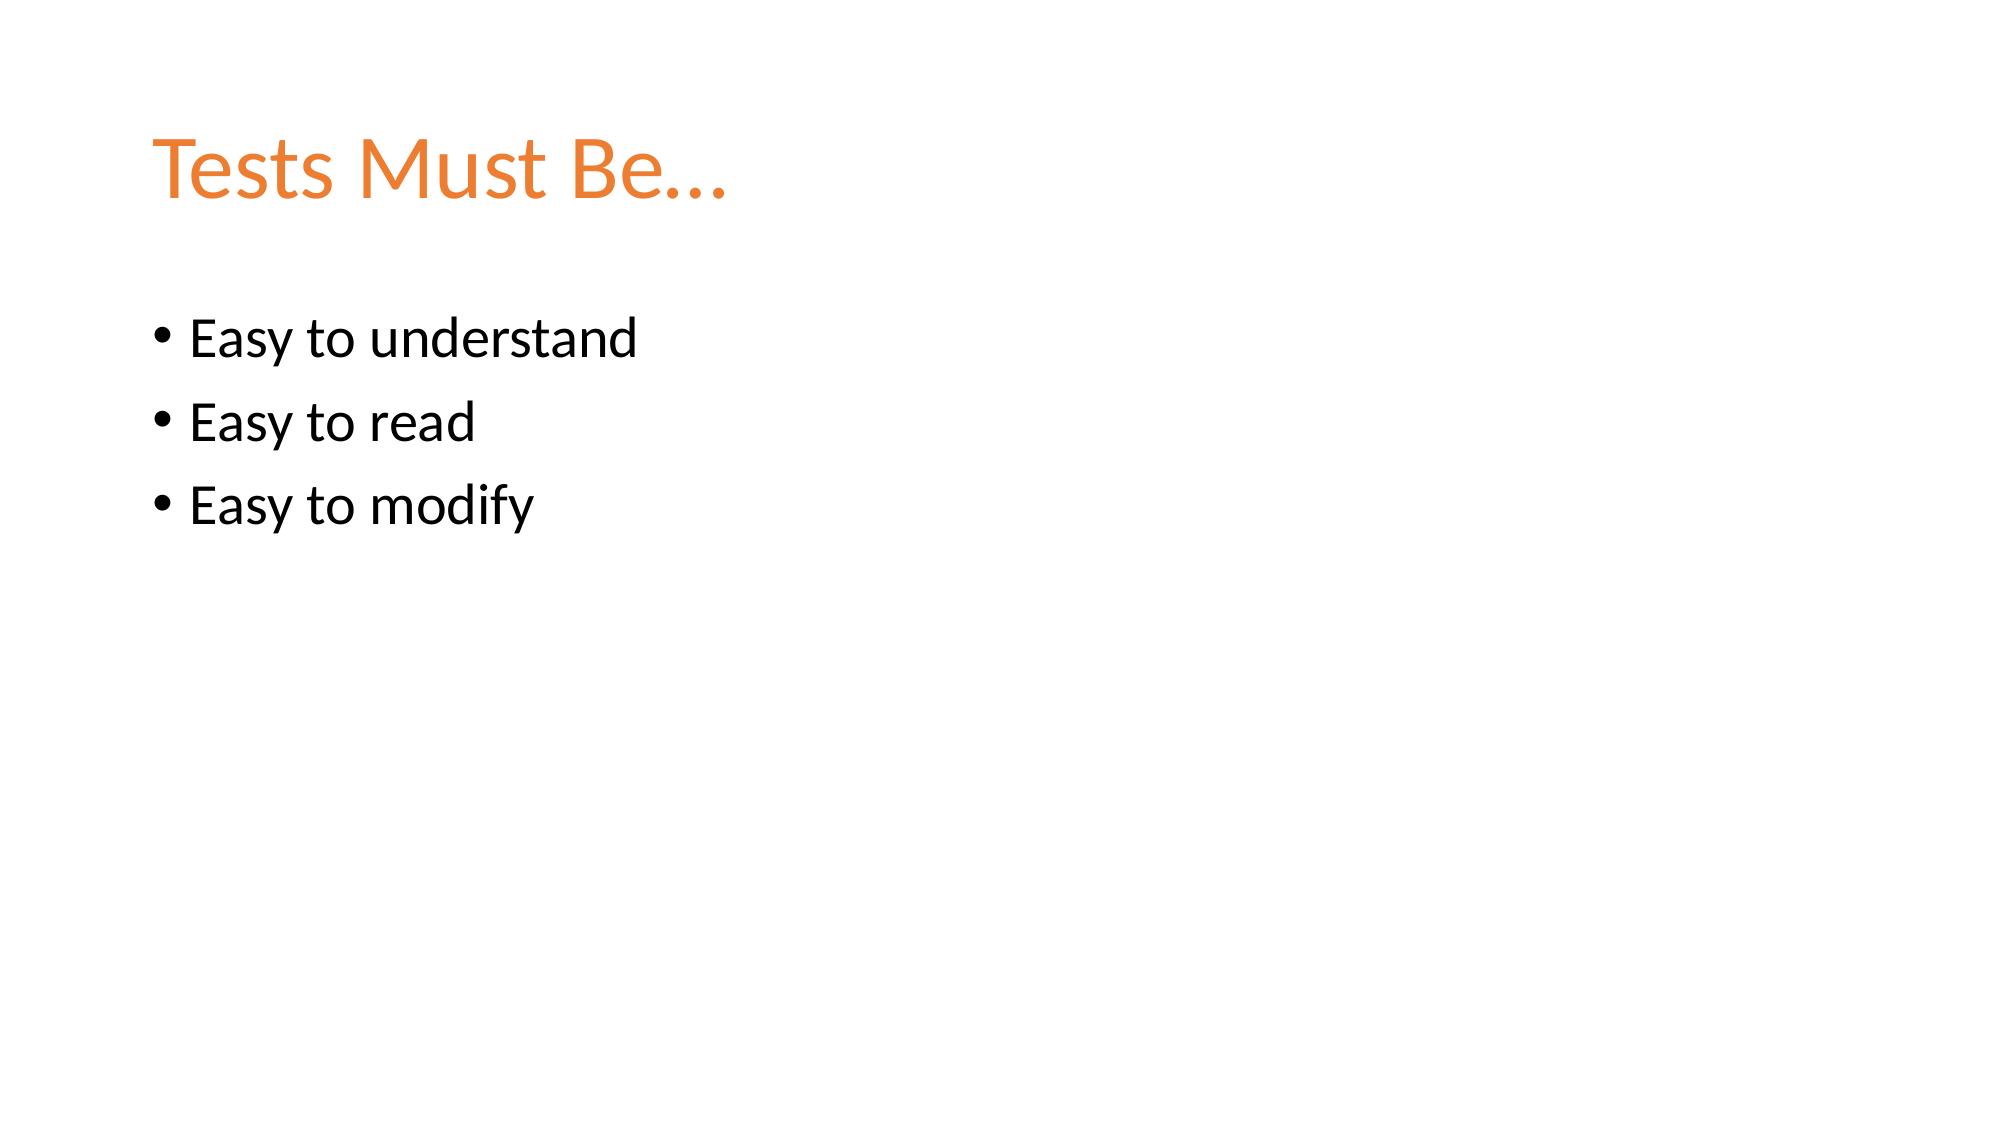

# Tests Must Be…
Easy to understand
Easy to read
Easy to modify